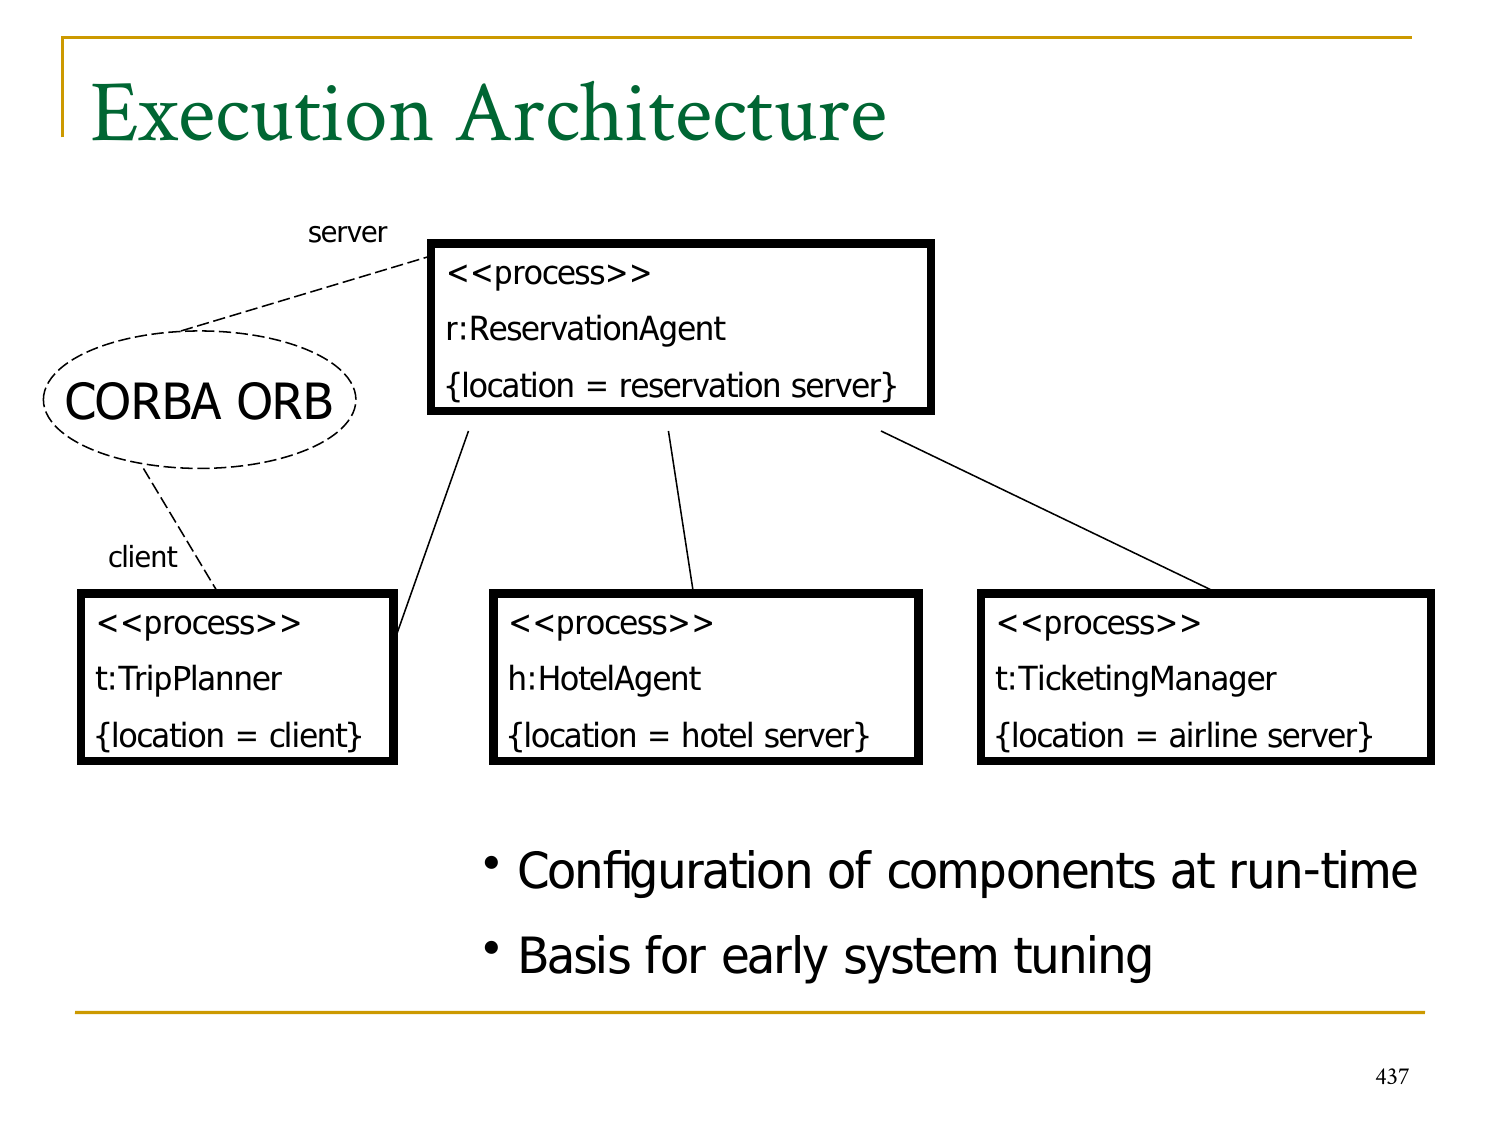

# Execution Architecture
server
<<process>>
r:ReservationAgent
{location = reservation server}

CORBA ORB

client
<<process>>
t:TripPlanner
{location = client}
<<process>>
h:HotelAgent
{location = hotel server}
<<process>>
t:TicketingManager
{location = airline server}
Configuration of components at run-time
Basis for early system tuning
437